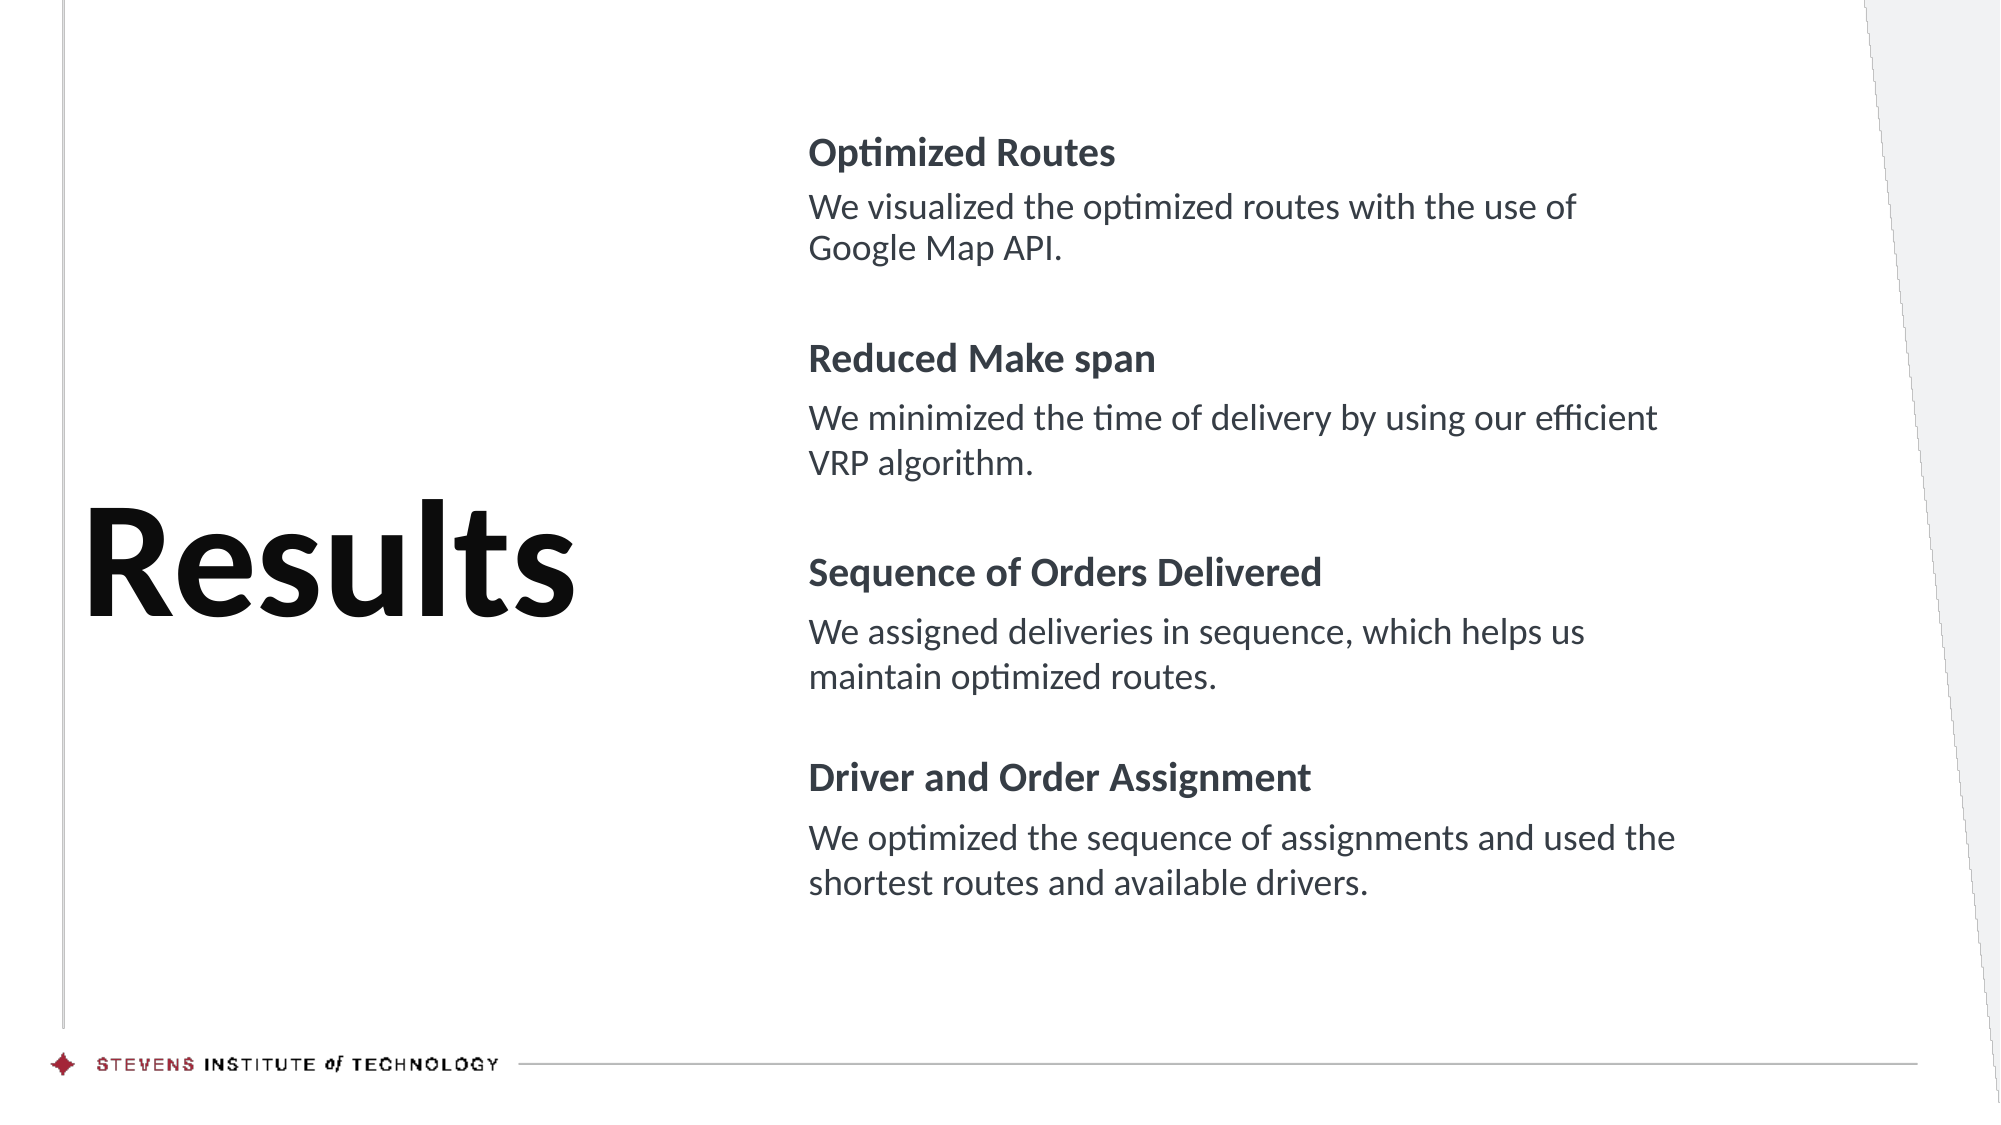

Optimized Routes
We visualized the optimized routes with the use of Google Map API.
Results
Reduced Make span
We minimized the time of delivery by using our efficient VRP algorithm.
Sequence of Orders Delivered
We assigned deliveries in sequence, which helps us maintain optimized routes.
Driver and Order Assignment
We optimized the sequence of assignments and used the shortest routes and available drivers.